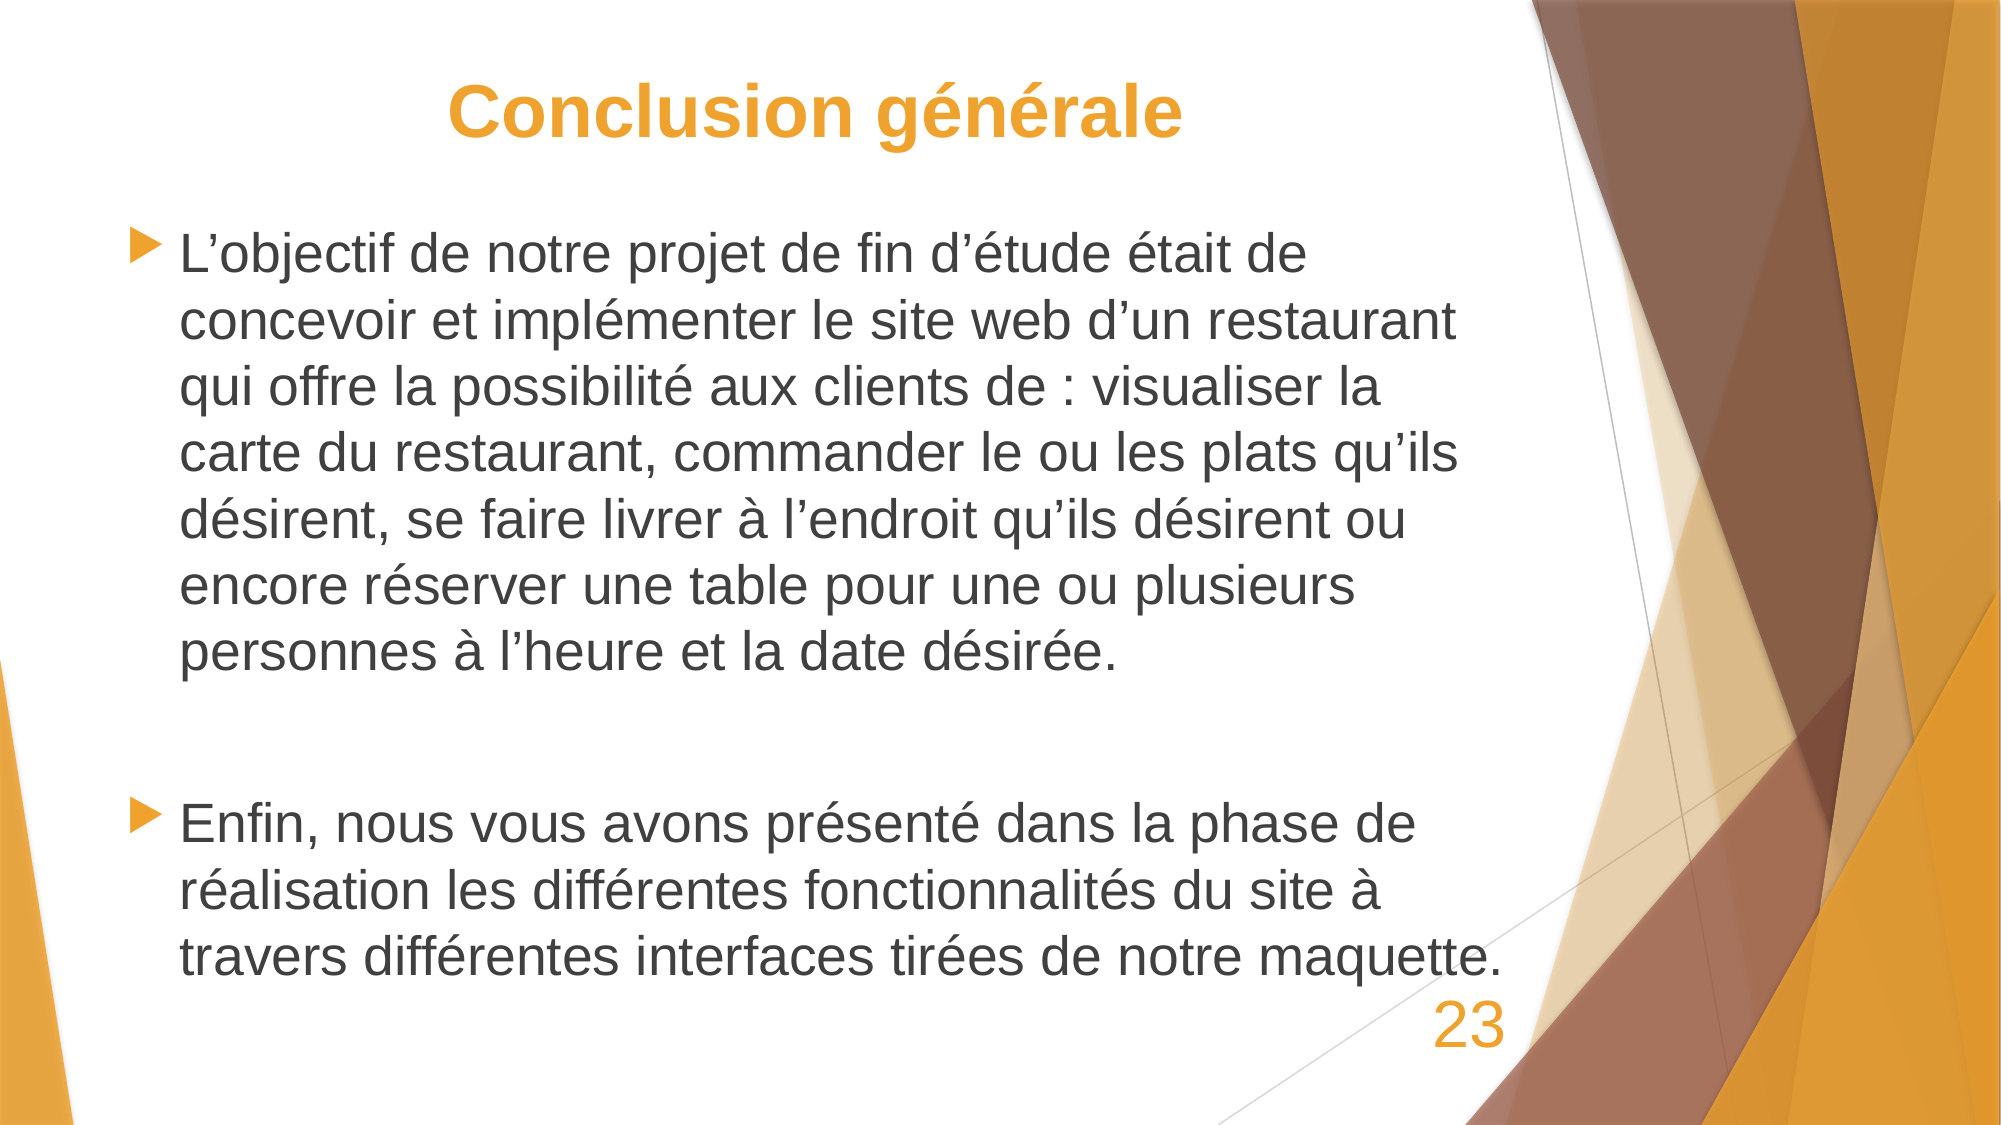

# Conclusion générale
L’objectif de notre projet de fin d’étude était de concevoir et implémenter le site web d’un restaurant qui offre la possibilité aux clients de : visualiser la carte du restaurant, commander le ou les plats qu’ils désirent, se faire livrer à l’endroit qu’ils désirent ou encore réserver une table pour une ou plusieurs personnes à l’heure et la date désirée.

Enfin, nous vous avons présenté dans la phase de réalisation les différentes fonctionnalités du site à travers différentes interfaces tirées de notre maquette.

23